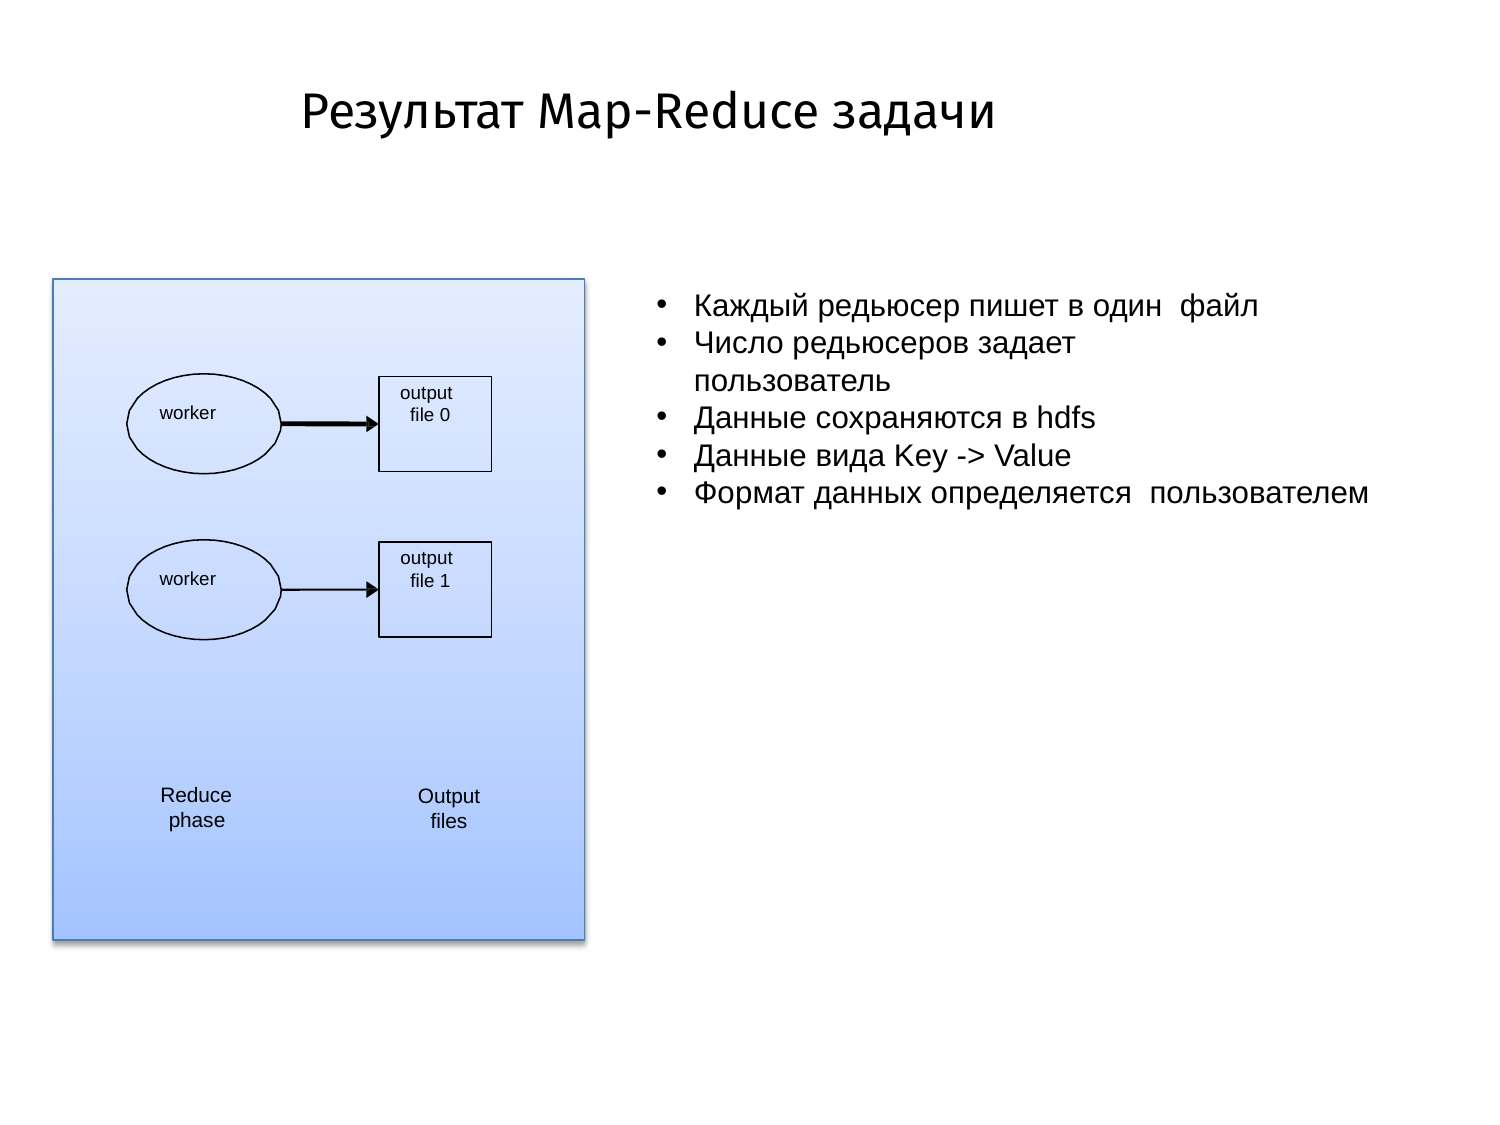

# Результат Map-Reduce задачи

Каждый редьюсер пишет в один  файл
Число редьюсеров задает
пользователь
Данные сохраняются в hdfs
Данные вида Key -> Value
Формат данных определяется  пользователем

output  file 0
worker

output  file 1
worker

Reduce
phase
Output
files